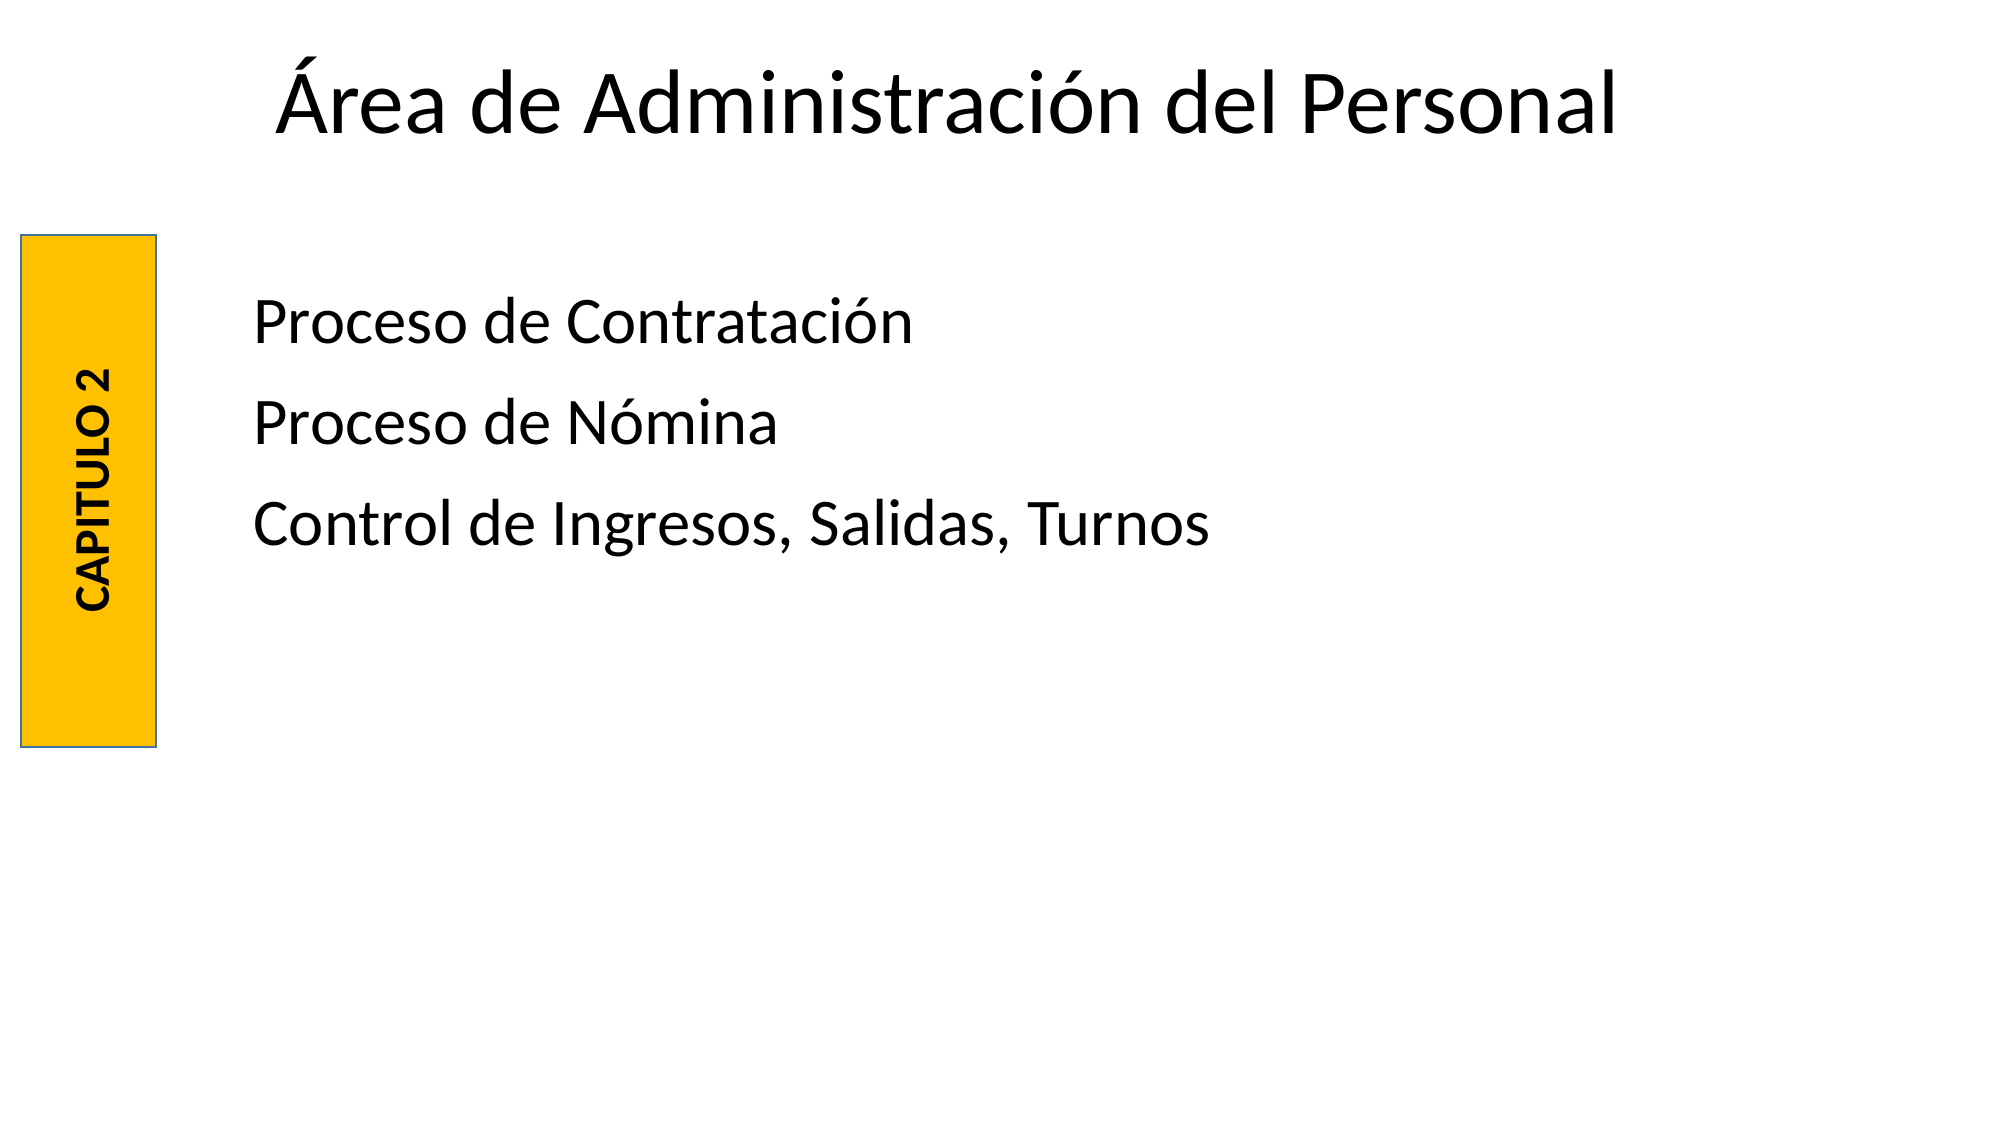

Área de Administración del Personal
Proceso de Contratación
Proceso de Nómina
Control de Ingresos, Salidas, Turnos
CAPITULO 2